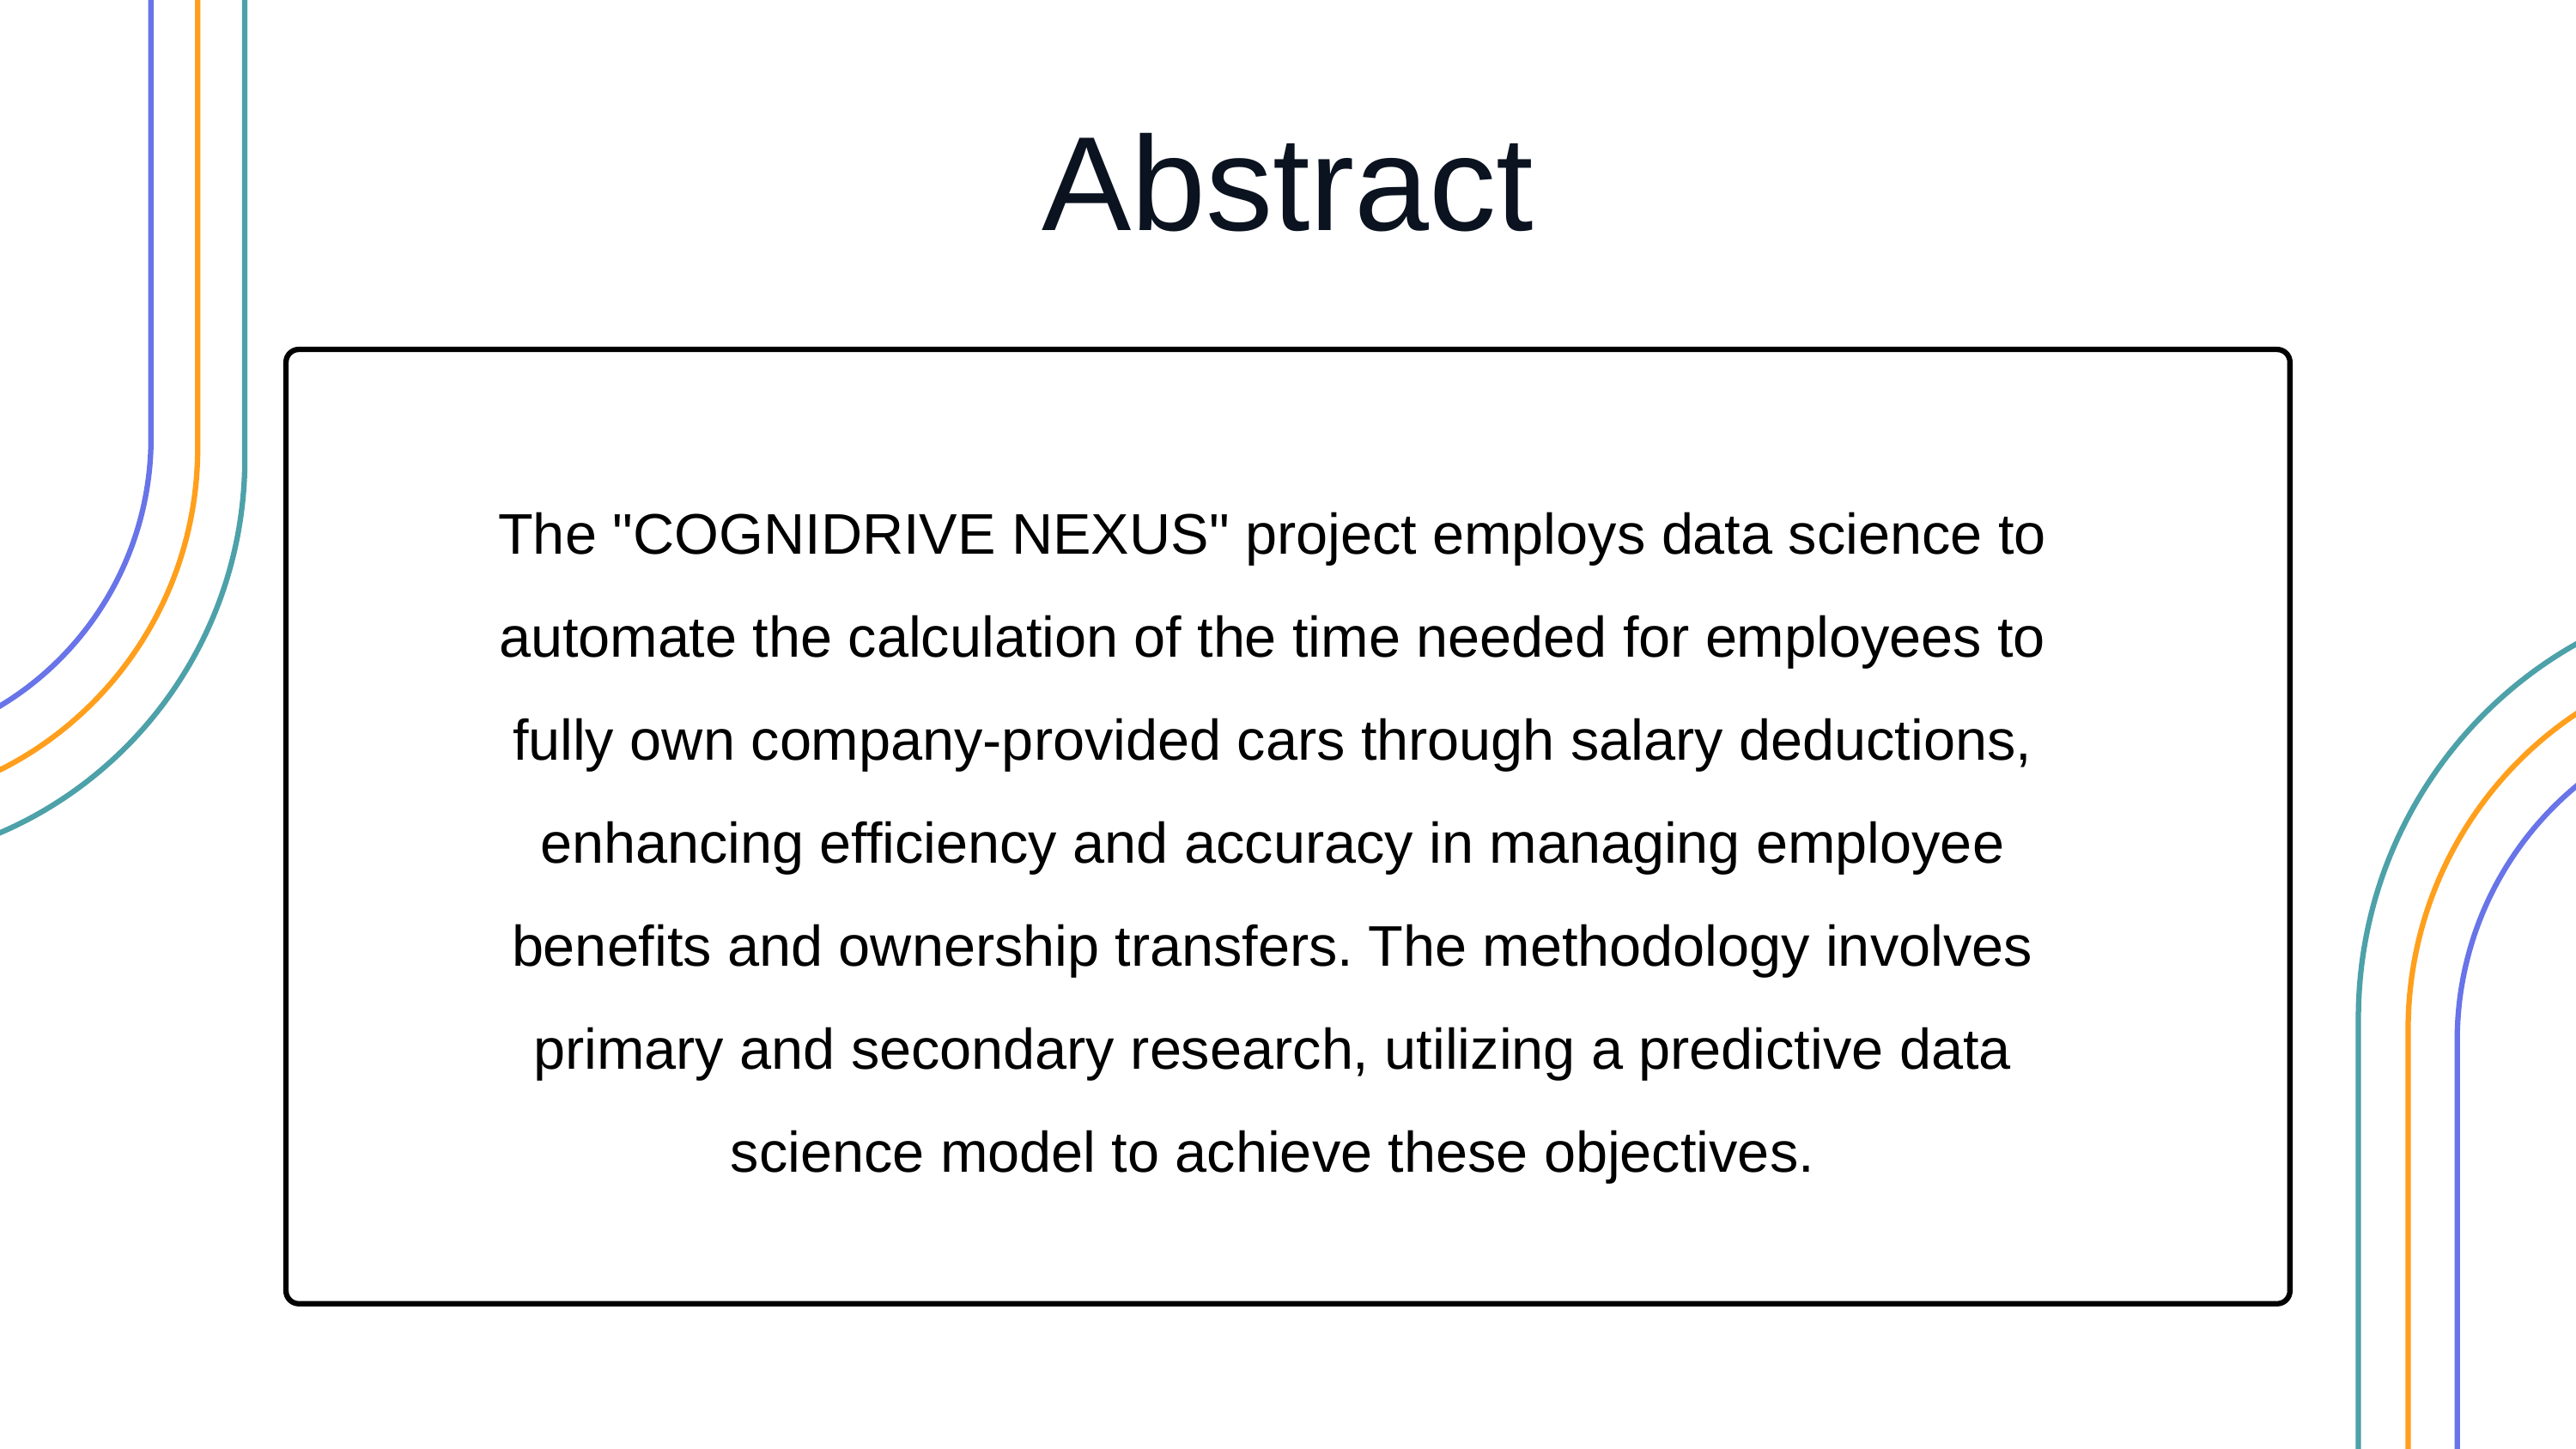

Abstract

The "COGNIDRIVE NEXUS" project employs data science to automate the calculation of the time needed for employees to fully own company-provided cars through salary deductions, enhancing efficiency and accuracy in managing employee benefits and ownership transfers. The methodology involves primary and secondary research, utilizing a predictive data science model to achieve these objectives.